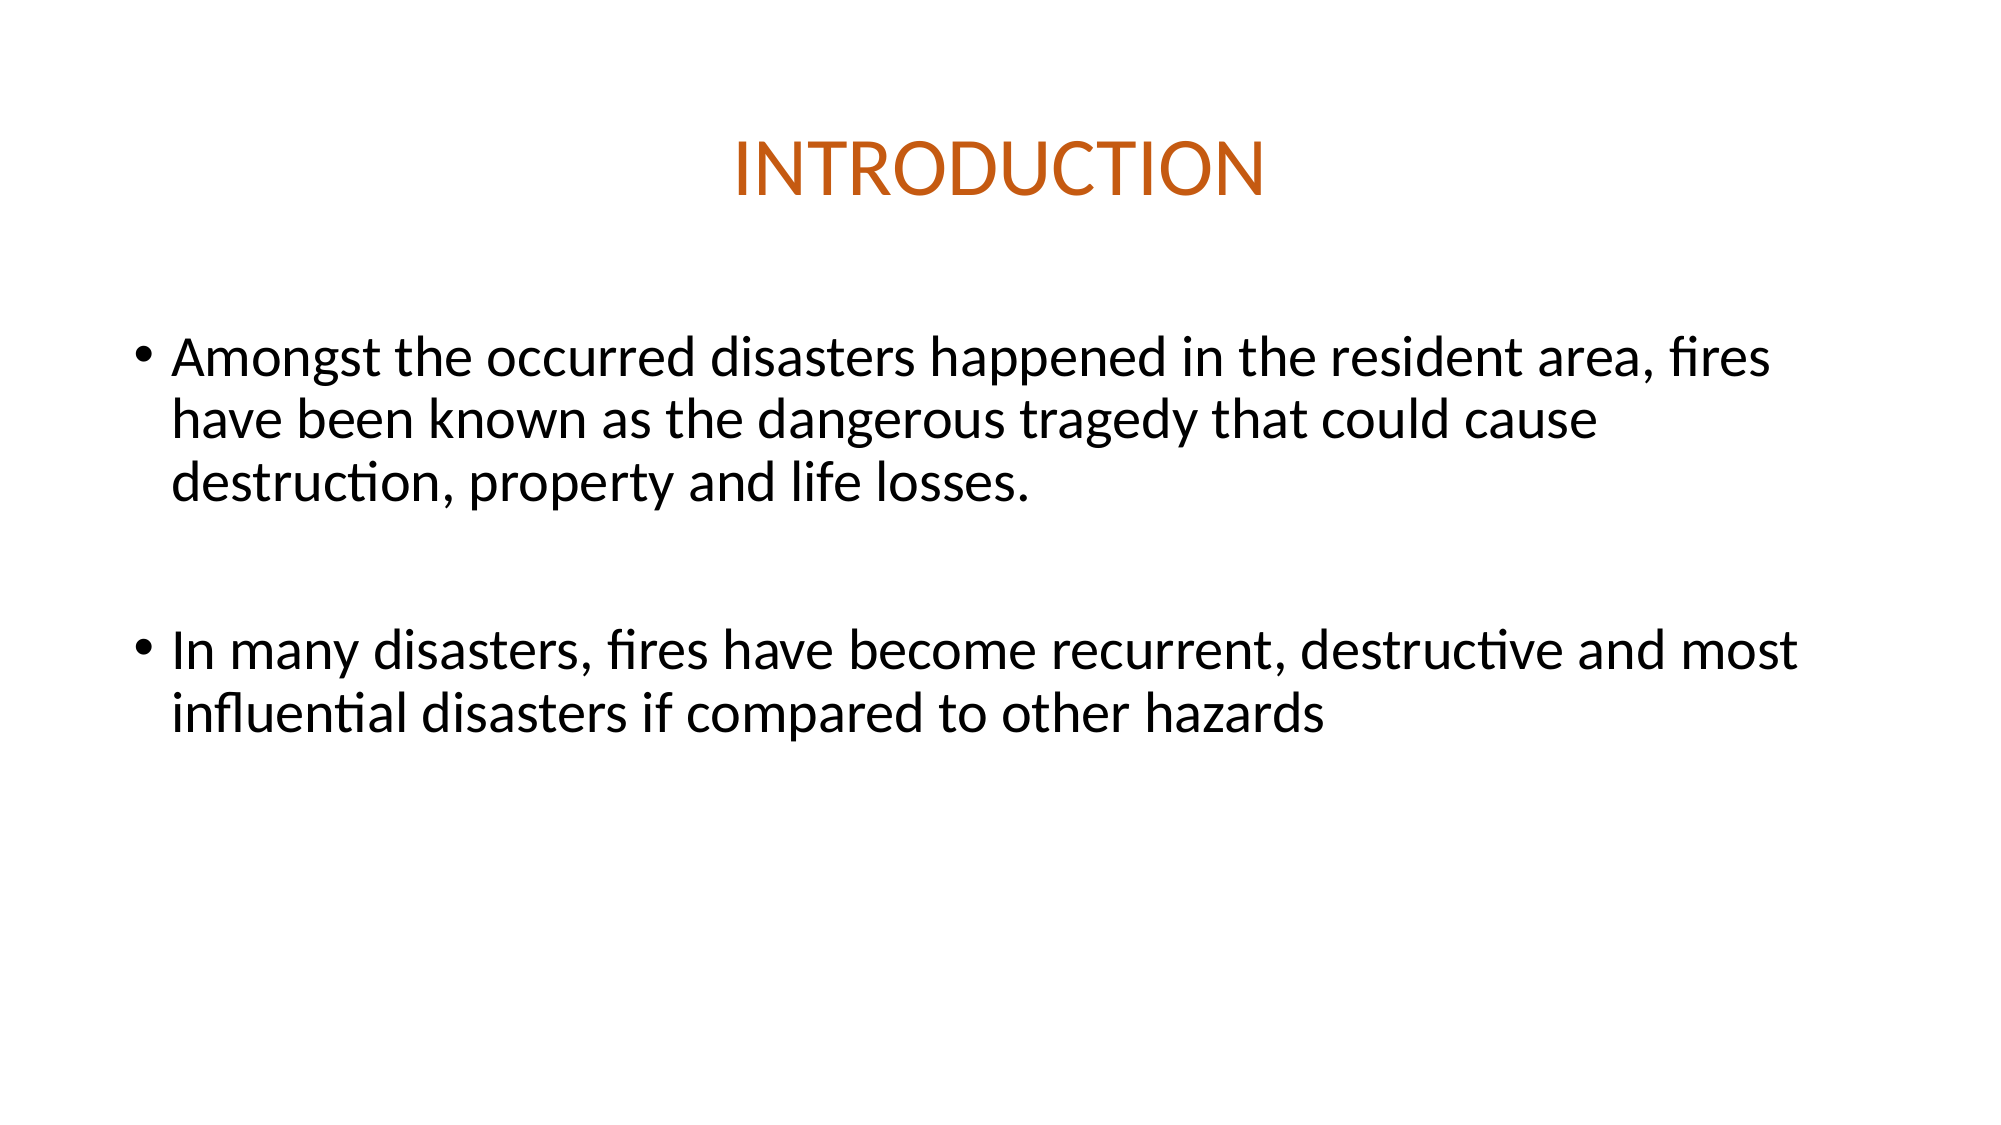

# INTRODUCTION
Amongst the occurred disasters happened in the resident area, fires have been known as the dangerous tragedy that could cause destruction, property and life losses.

In many disasters, fires have become recurrent, destructive and most influential disasters if compared to other hazards